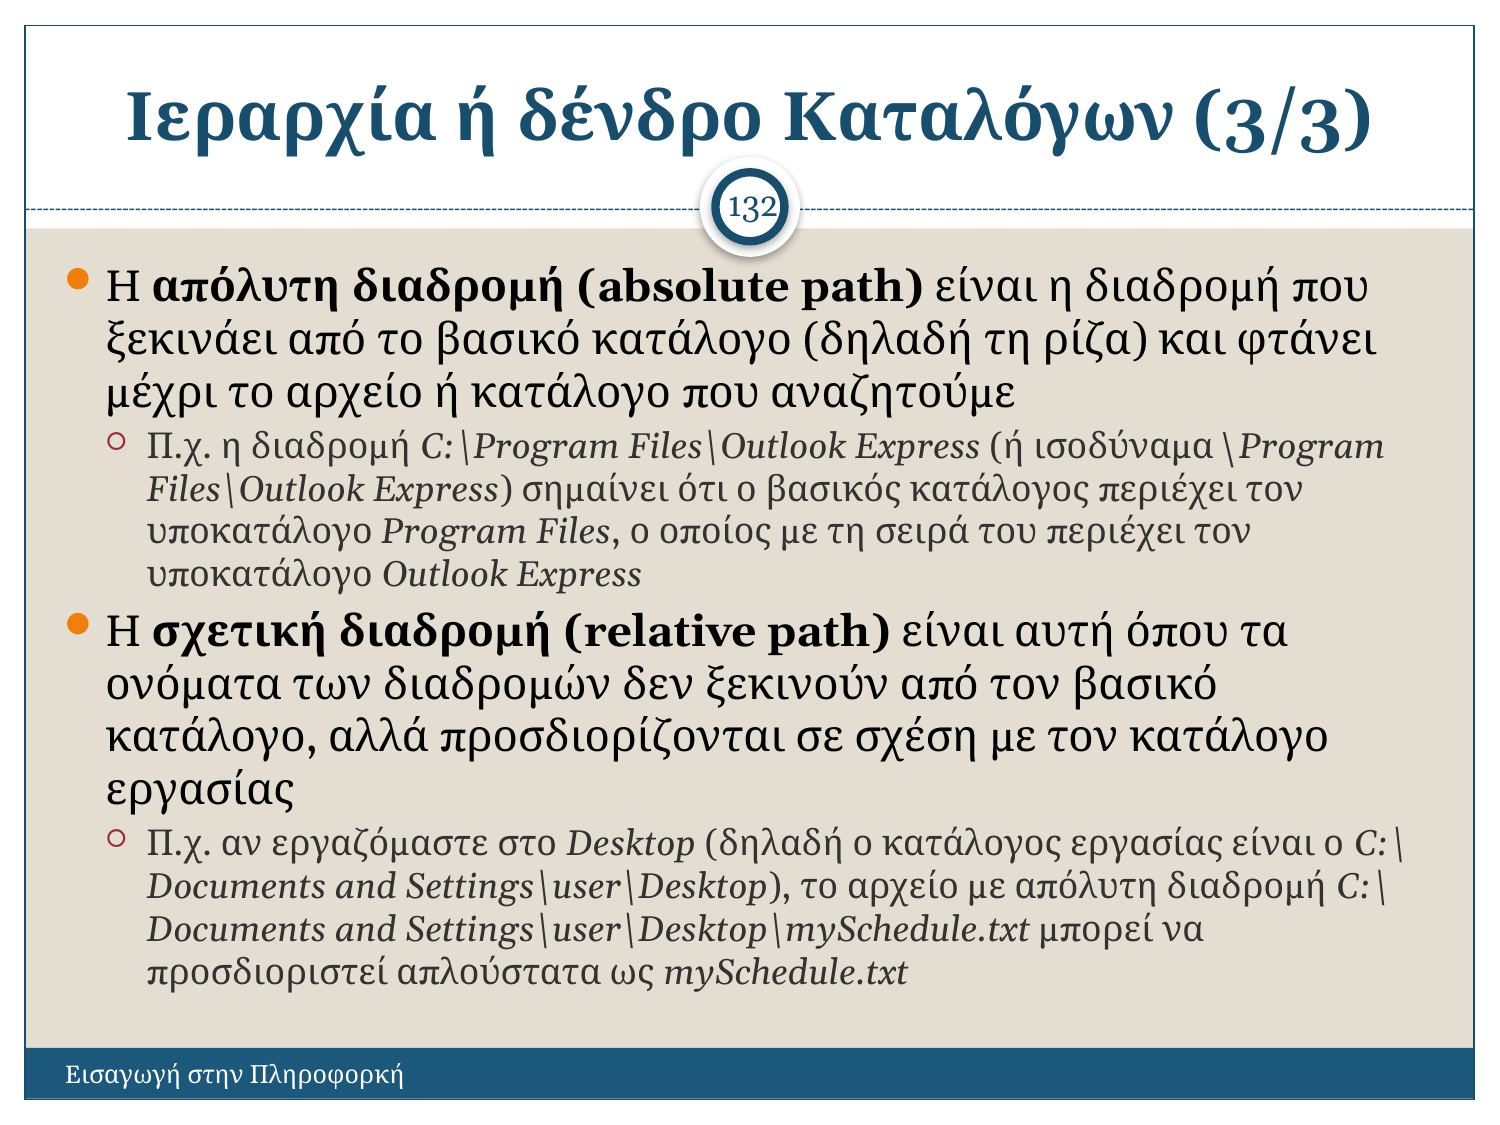

# Ιεραρχία ή δένδρο Καταλόγων (3/3)
132
Η απόλυτη διαδρομή (absolute path) είναι η διαδρομή που ξεκινάει από το βασικό κατάλογο (δηλαδή τη ρίζα) και φτάνει μέχρι το αρχείο ή κατάλογο που αναζητούμε
Π.χ. η διαδρομή C:\Program Files\Outlook Express (ή ισοδύναμα \Program Files\Outlook Express) σημαίνει ότι ο βασικός κατάλογος περιέχει τον υποκατάλογο Program Files, ο οποίος με τη σειρά του περιέχει τον υποκατάλογο Outlook Express
Η σχετική διαδρομή (relative path) είναι αυτή όπου τα ονόματα των διαδρομών δεν ξεκινούν από τον βασικό κατάλογο, αλλά προσδιορίζονται σε σχέση με τον κατάλογο εργασίας
Π.χ. αν εργαζόμαστε στο Desktop (δηλαδή ο κατάλογος εργασίας είναι ο C:\Documents and Settings\user\Desktop), το αρχείο με απόλυτη διαδρομή C:\Documents and Settings\user\Desktop\mySchedule.txt μπορεί να προσδιοριστεί απλούστατα ως mySchedule.txt

Εισαγωγή στην Πληροφορκή